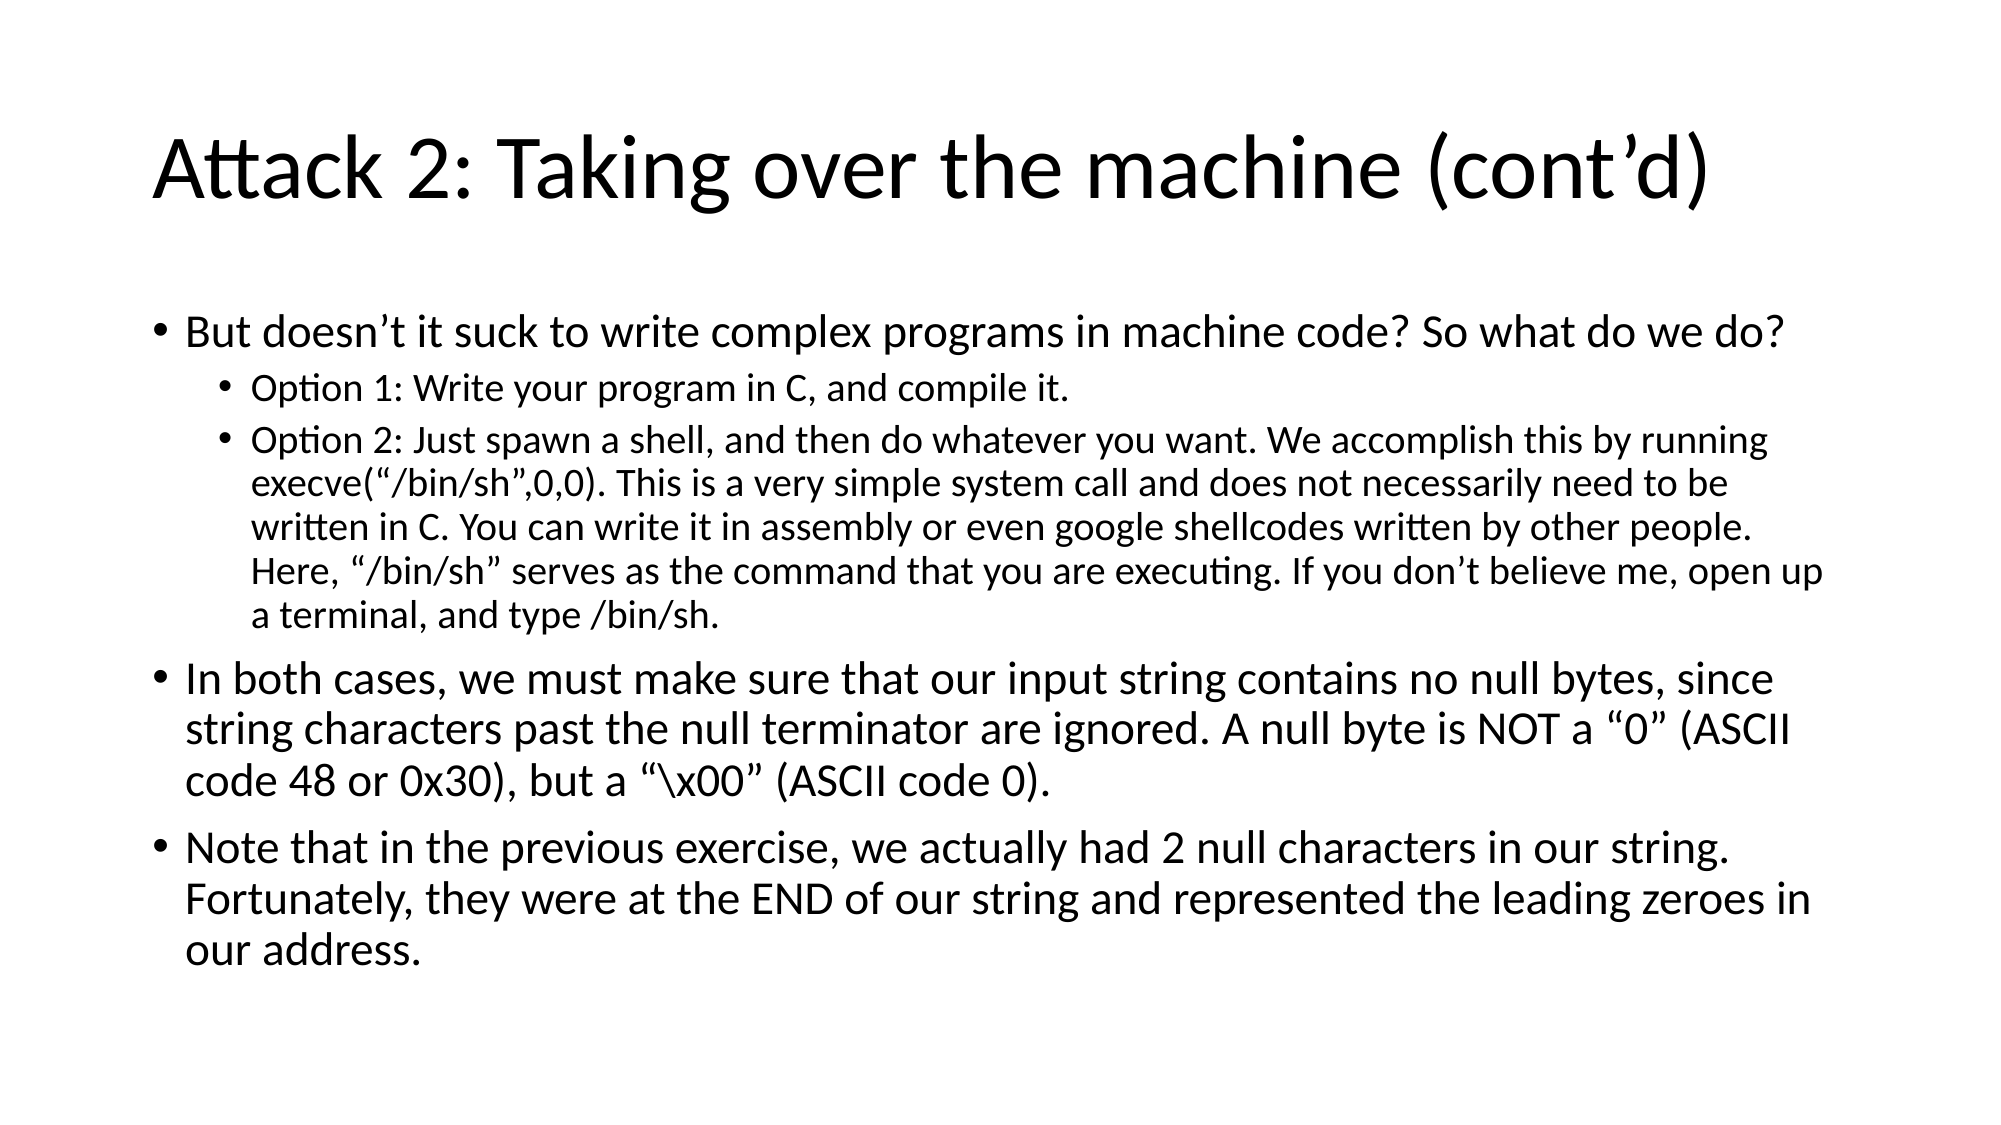

# Attack 2: Taking over the machine (cont’d)
But doesn’t it suck to write complex programs in machine code? So what do we do?
Option 1: Write your program in C, and compile it.
Option 2: Just spawn a shell, and then do whatever you want. We accomplish this by running execve(“/bin/sh”,0,0). This is a very simple system call and does not necessarily need to be written in C. You can write it in assembly or even google shellcodes written by other people. Here, “/bin/sh” serves as the command that you are executing. If you don’t believe me, open up a terminal, and type /bin/sh.
In both cases, we must make sure that our input string contains no null bytes, since string characters past the null terminator are ignored. A null byte is NOT a “0” (ASCII code 48 or 0x30), but a “\x00” (ASCII code 0).
Note that in the previous exercise, we actually had 2 null characters in our string. Fortunately, they were at the END of our string and represented the leading zeroes in our address.